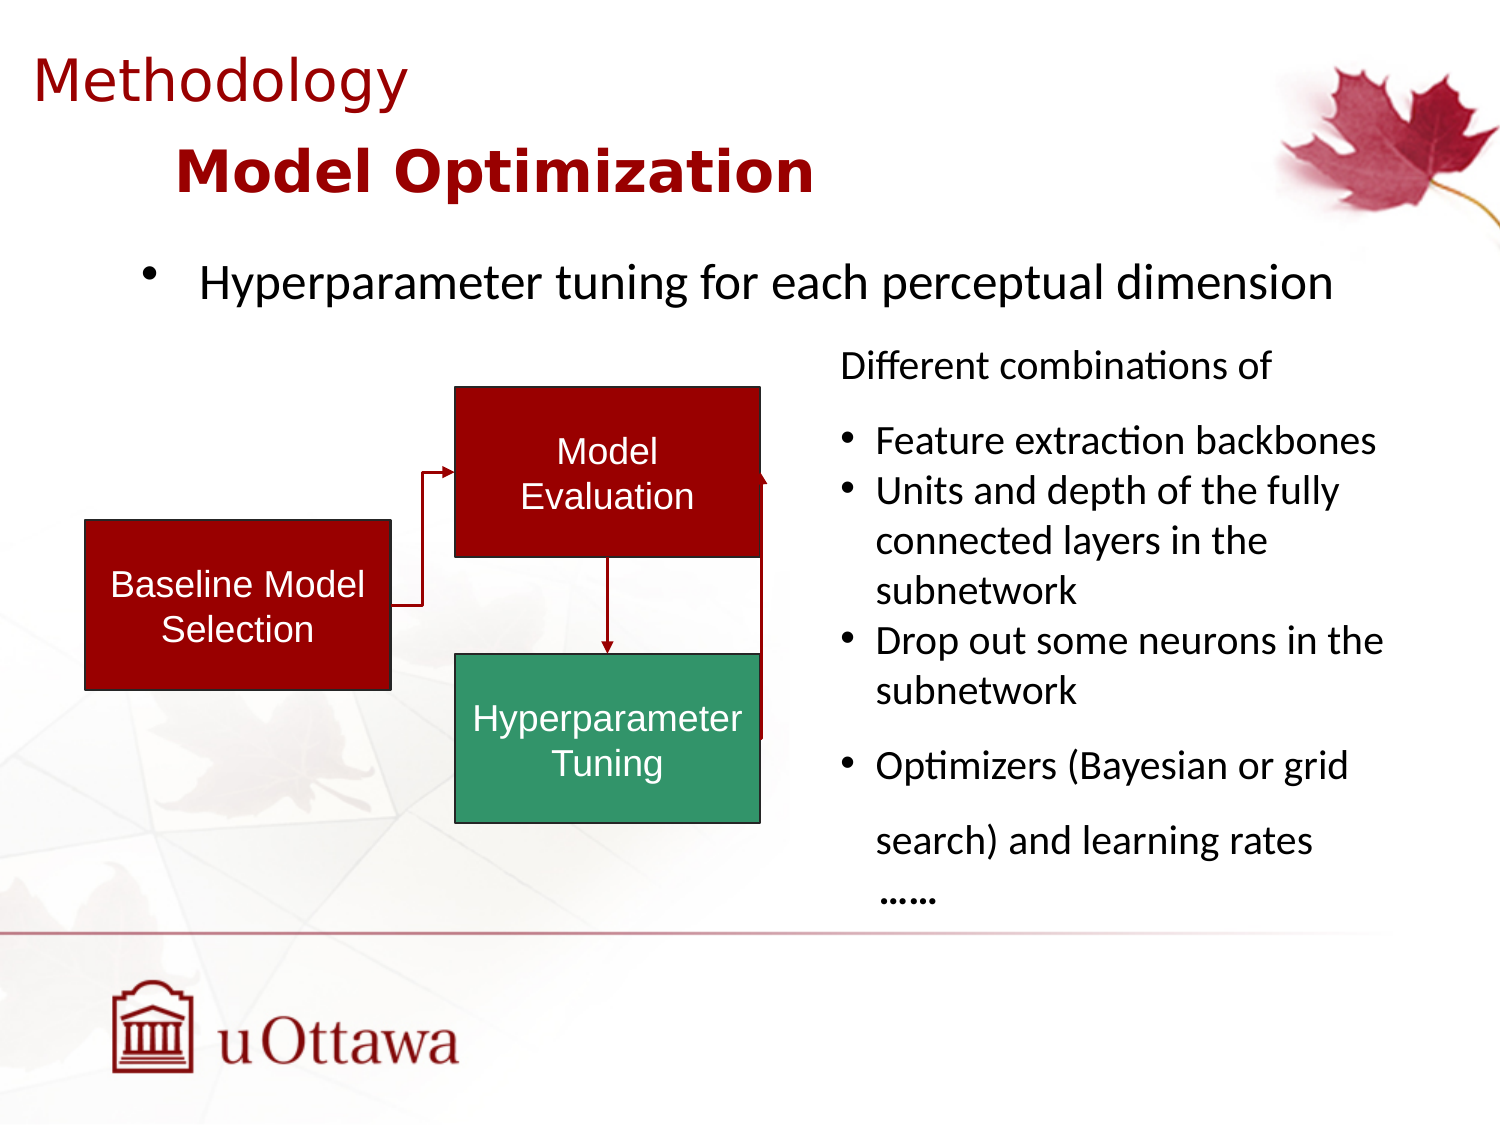

Methodology
Model Optimization
Hyperparameter tuning for each perceptual dimension
Different combinations of
Feature extraction backbones
Units and depth of the fully connected layers in the subnetwork
Drop out some neurons in the subnetwork
Optimizers (Bayesian or grid search) and learning rates
    ……

Model Evaluation
Baseline Model Selection
Hyperparameter
Tuning